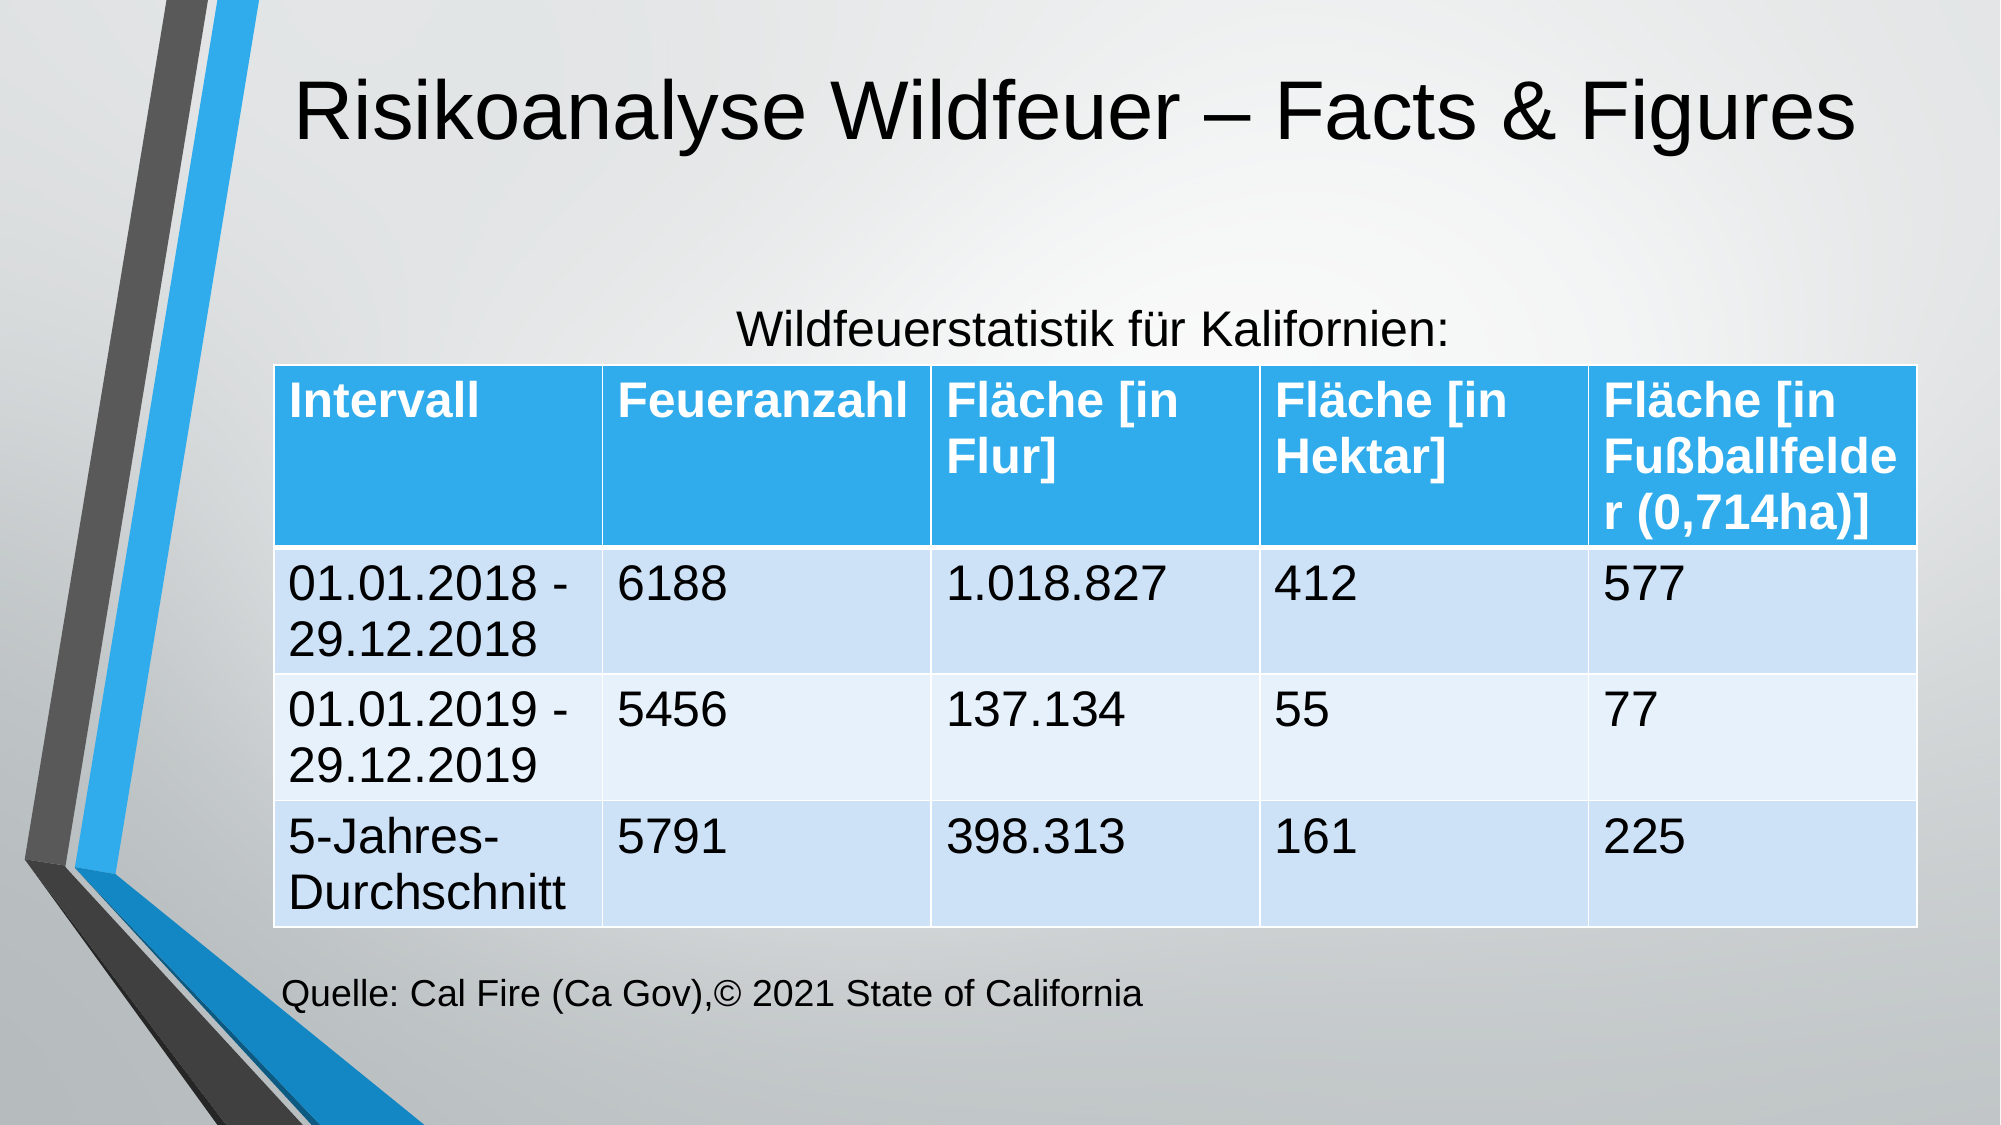

# Risikoanalyse Wildfeuer – Facts & Figures
Wildfeuerstatistik für Kalifornien:
| Intervall | Feueranzahl | Fläche [in Flur] | Fläche [in Hektar] | Fläche [in Fußballfelder (0,714ha)] |
| --- | --- | --- | --- | --- |
| 01.01.2018 - 29.12.2018 | 6188 | 1.018.827 | 412 | 577 |
| 01.01.2019 - 29.12.2019 | 5456 | 137.134 | 55 | 77 |
| 5-Jahres-Durchschnitt | 5791 | 398.313 | 161 | 225 |
Quelle: Cal Fire (Ca Gov),© 2021 State of California